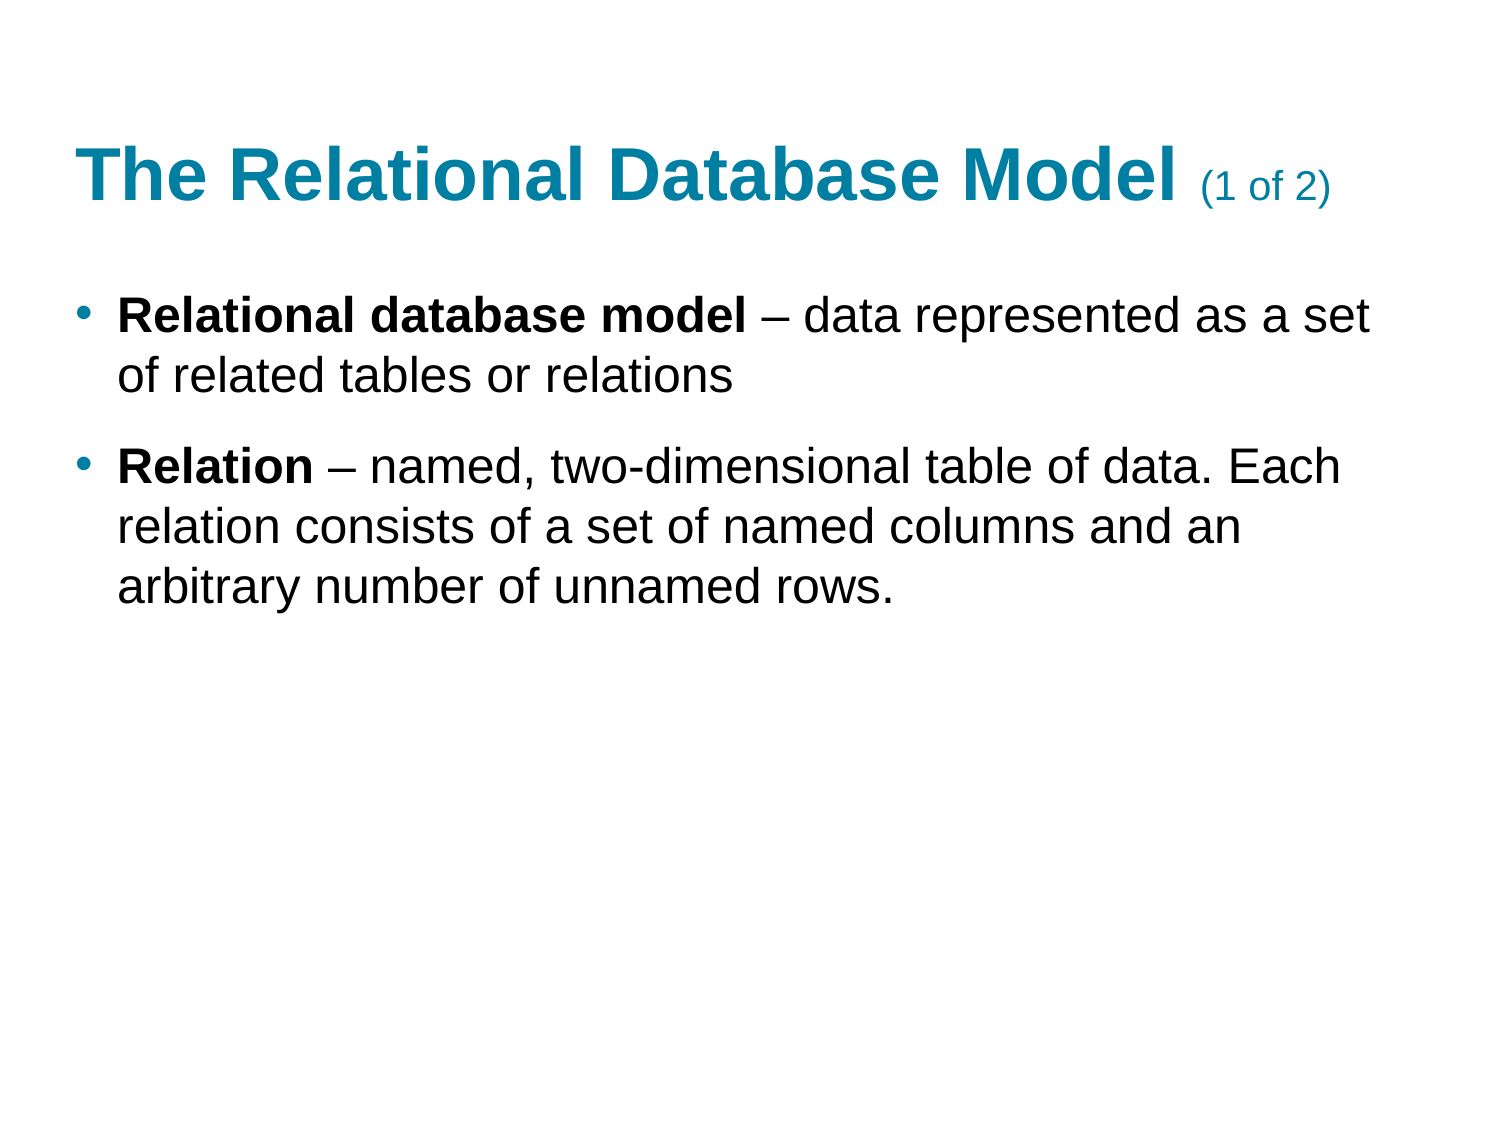

# The Relational Database Model (1 of 2)
Relational database model – data represented as a set of related tables or relations
Relation – named, two-dimensional table of data. Each relation consists of a set of named columns and an arbitrary number of unnamed rows.